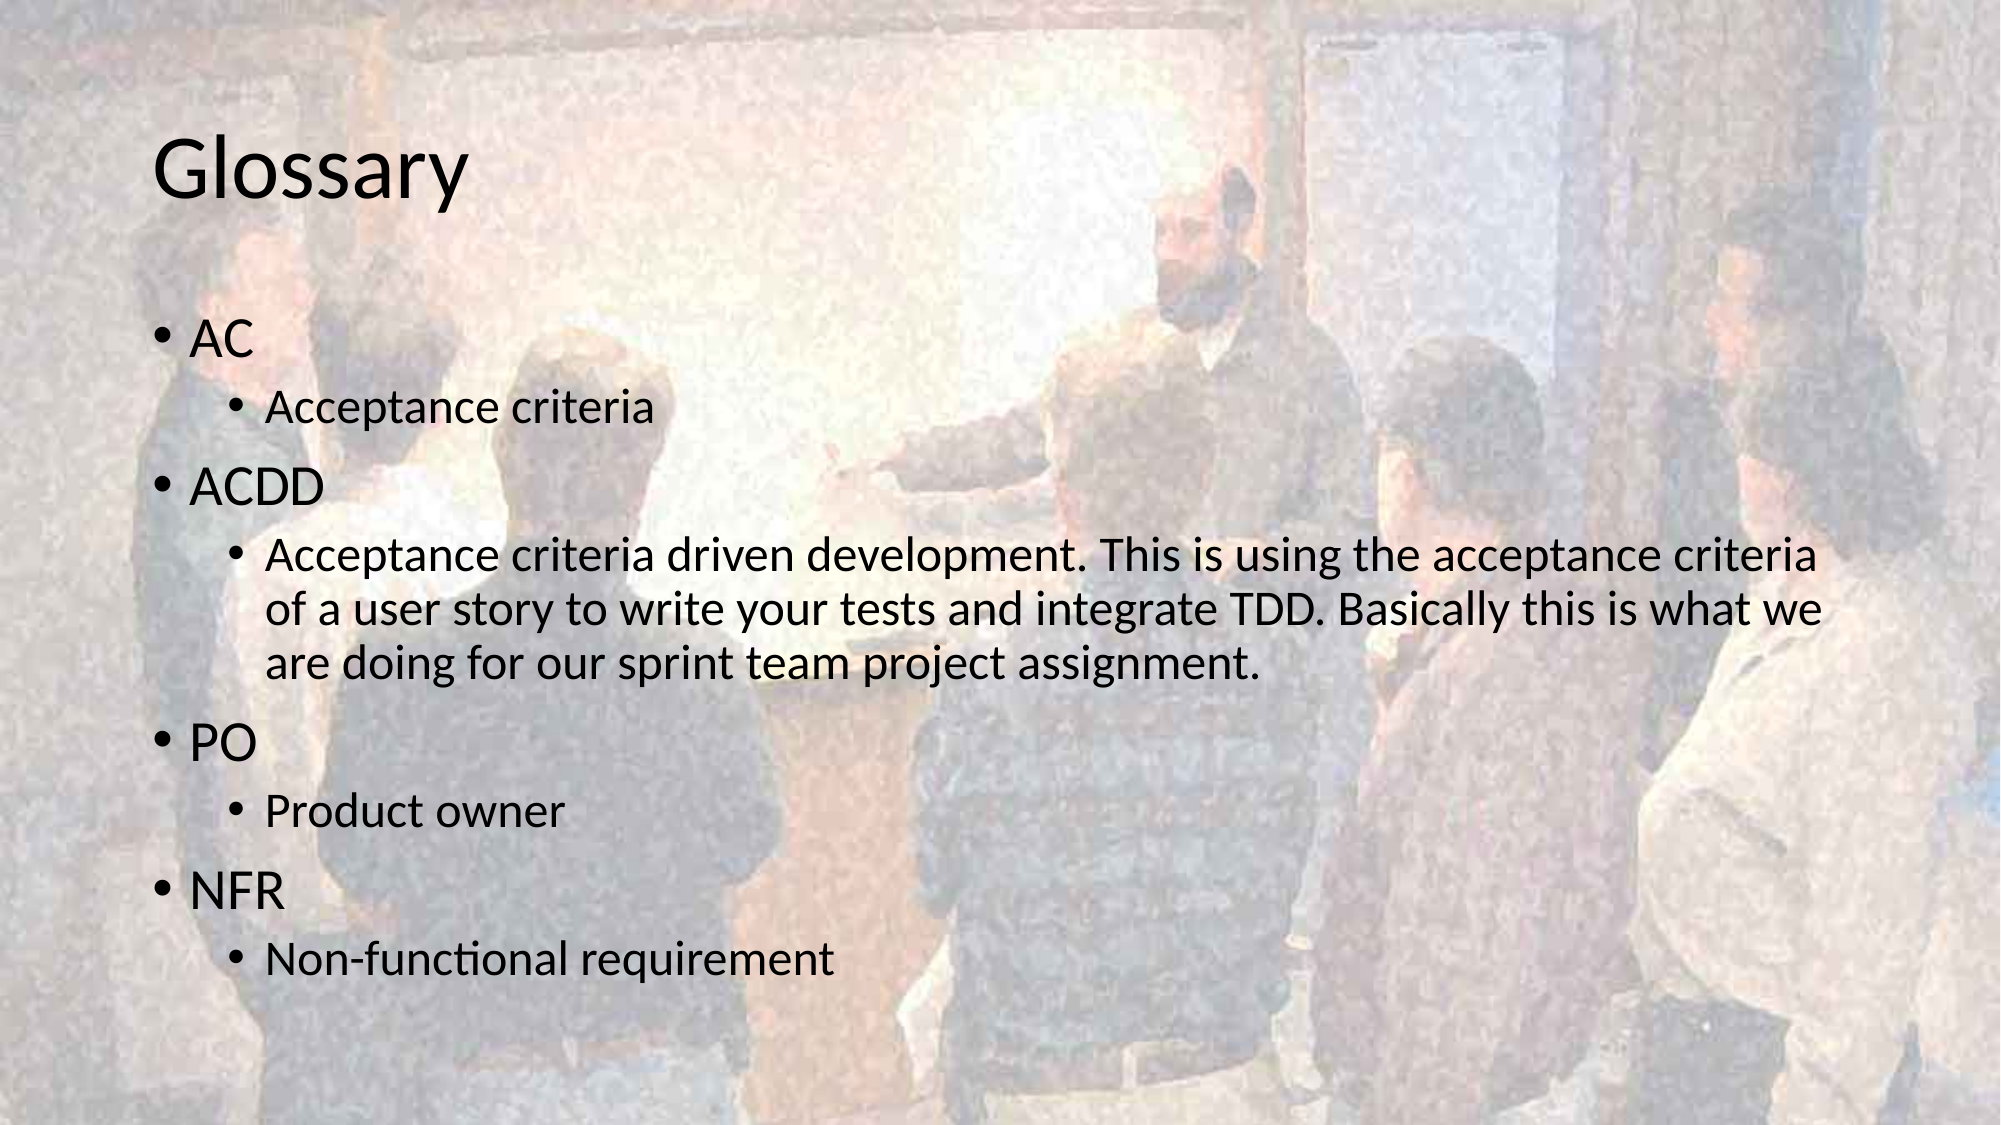

# Glossary
AC
Acceptance criteria
ACDD
Acceptance criteria driven development. This is using the acceptance criteria of a user story to write your tests and integrate TDD. Basically this is what we are doing for our sprint team project assignment.
PO
Product owner
NFR
Non-functional requirement